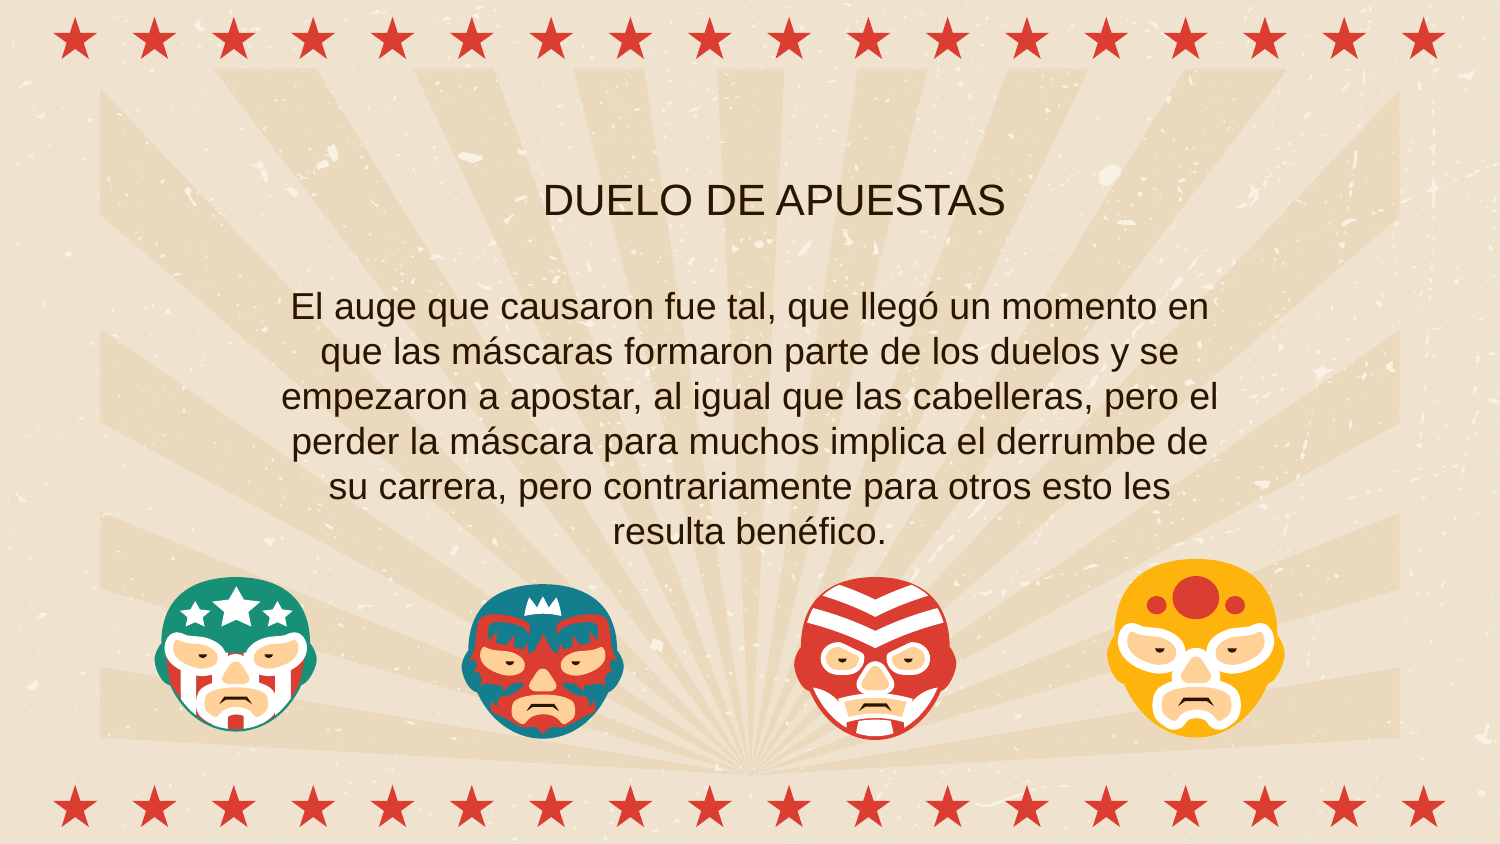

DUELO DE APUESTAS
El auge que causaron fue tal, que llegó un momento en que las máscaras formaron parte de los duelos y se empezaron a apostar, al igual que las cabelleras, pero el perder la máscara para muchos implica el derrumbe de su carrera, pero contrariamente para otros esto les resulta benéfico.